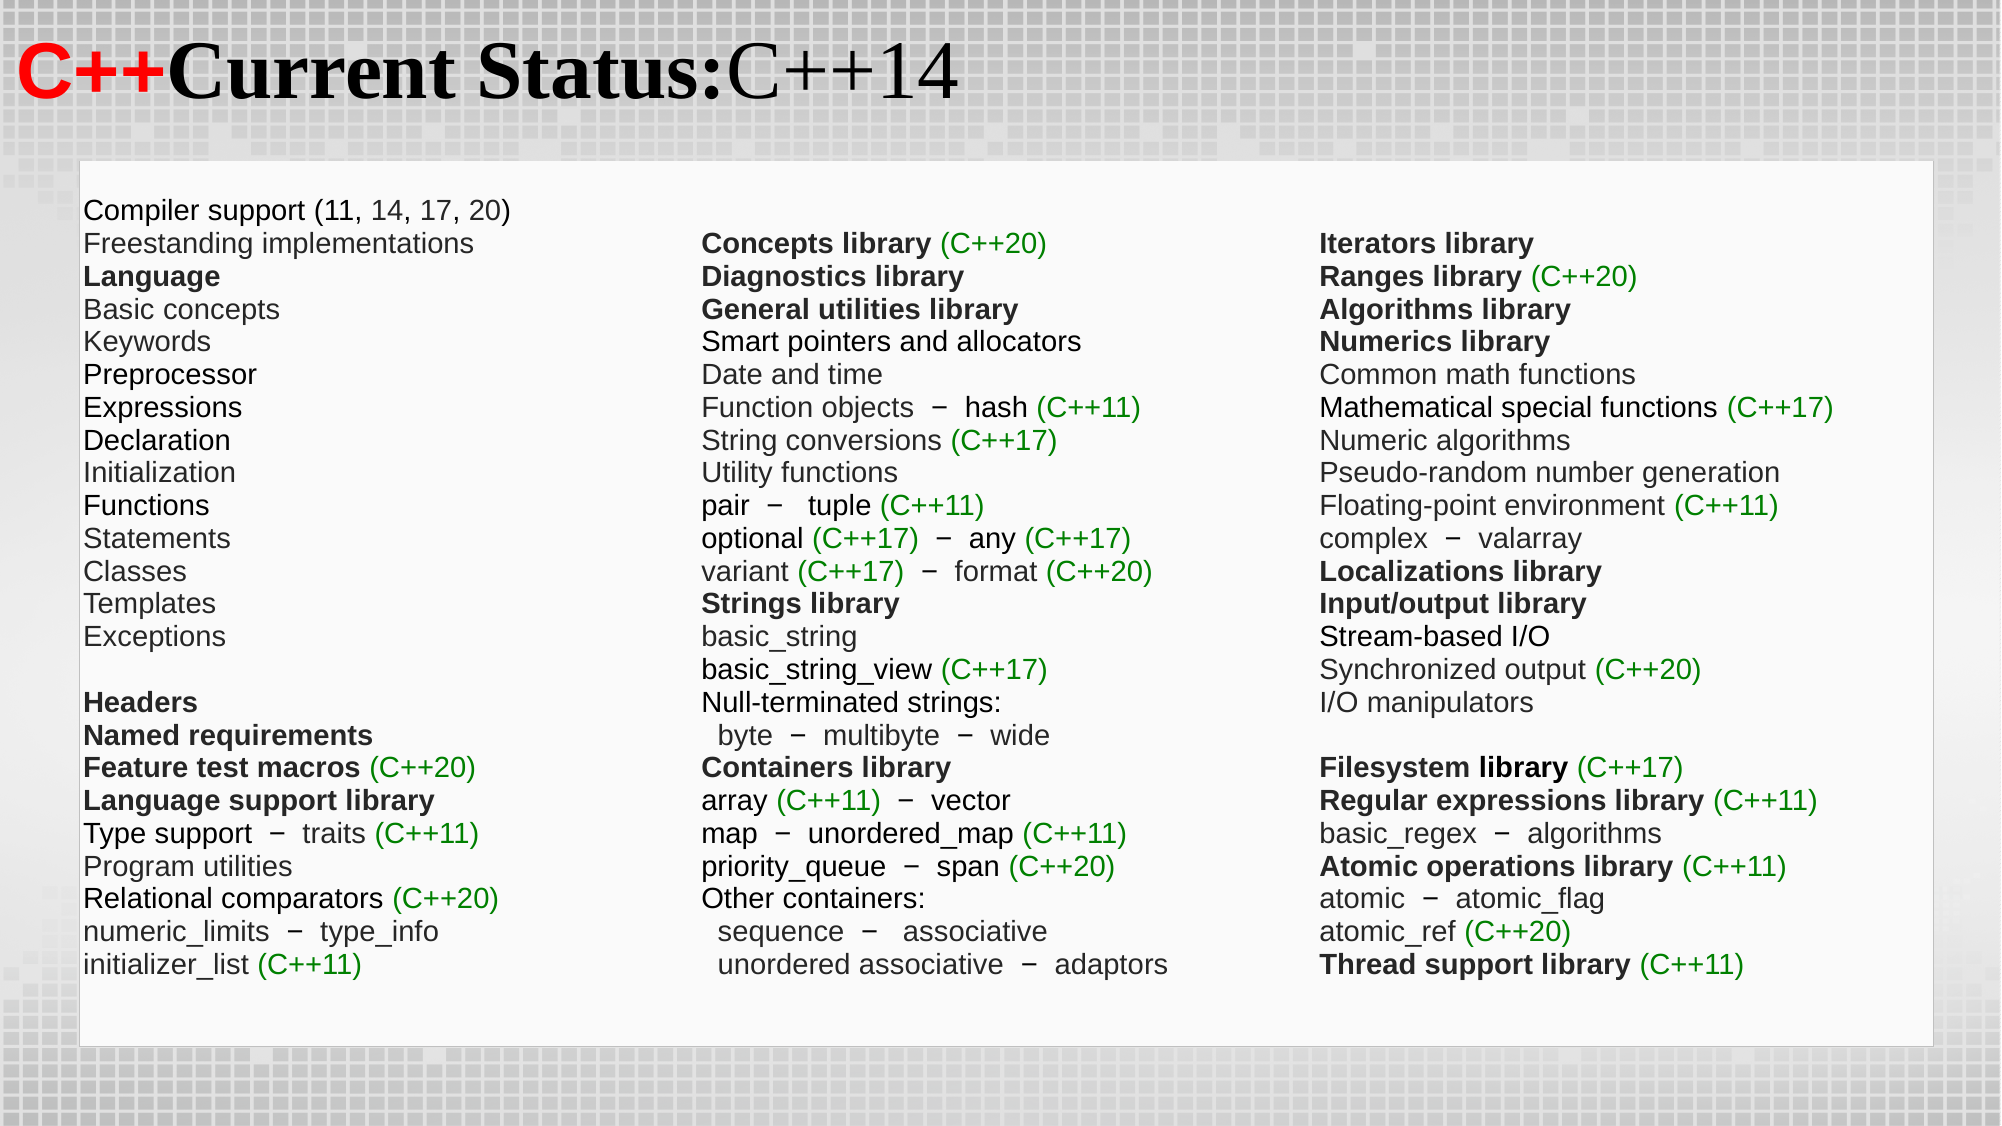

C++Current Status:C++14
| Compiler support (11, 14, 17, 20) Freestanding implementations Language Basic concepts Keywords Preprocessor Expressions Declaration Initialization Functions Statements Classes Templates Exceptions Headers Named requirements Feature test macros (C++20) Language support library Type support  −  traits (C++11) Program utilities Relational comparators (C++20) numeric\_limits  −  type\_info initializer\_list (C++11) | Concepts library (C++20) Diagnostics library General utilities library Smart pointers and allocators Date and time Function objects  −  hash (C++11) String conversions (C++17) Utility functions pair  −   tuple (C++11) optional (C++17)  −  any (C++17) variant (C++17)  −  format (C++20) Strings library basic\_string basic\_string\_view (C++17) Null-terminated strings:   byte  −  multibyte  −  wide Containers library array (C++11)  −  vector map  −  unordered\_map (C++11) priority\_queue  −  span (C++20) Other containers:   sequence  −   associative   unordered associative  −  adaptors | Iterators library Ranges library (C++20) Algorithms library Numerics library Common math functions Mathematical special functions (C++17) Numeric algorithms Pseudo-random number generation Floating-point environment (C++11) complex  −  valarray Localizations library Input/output library Stream-based I/O Synchronized output (C++20) I/O manipulators Filesystem library (C++17) Regular expressions library (C++11) basic\_regex  −  algorithms Atomic operations library (C++11) atomic  −  atomic\_flag atomic\_ref (C++20) Thread support library (C++11) |
| --- | --- | --- |